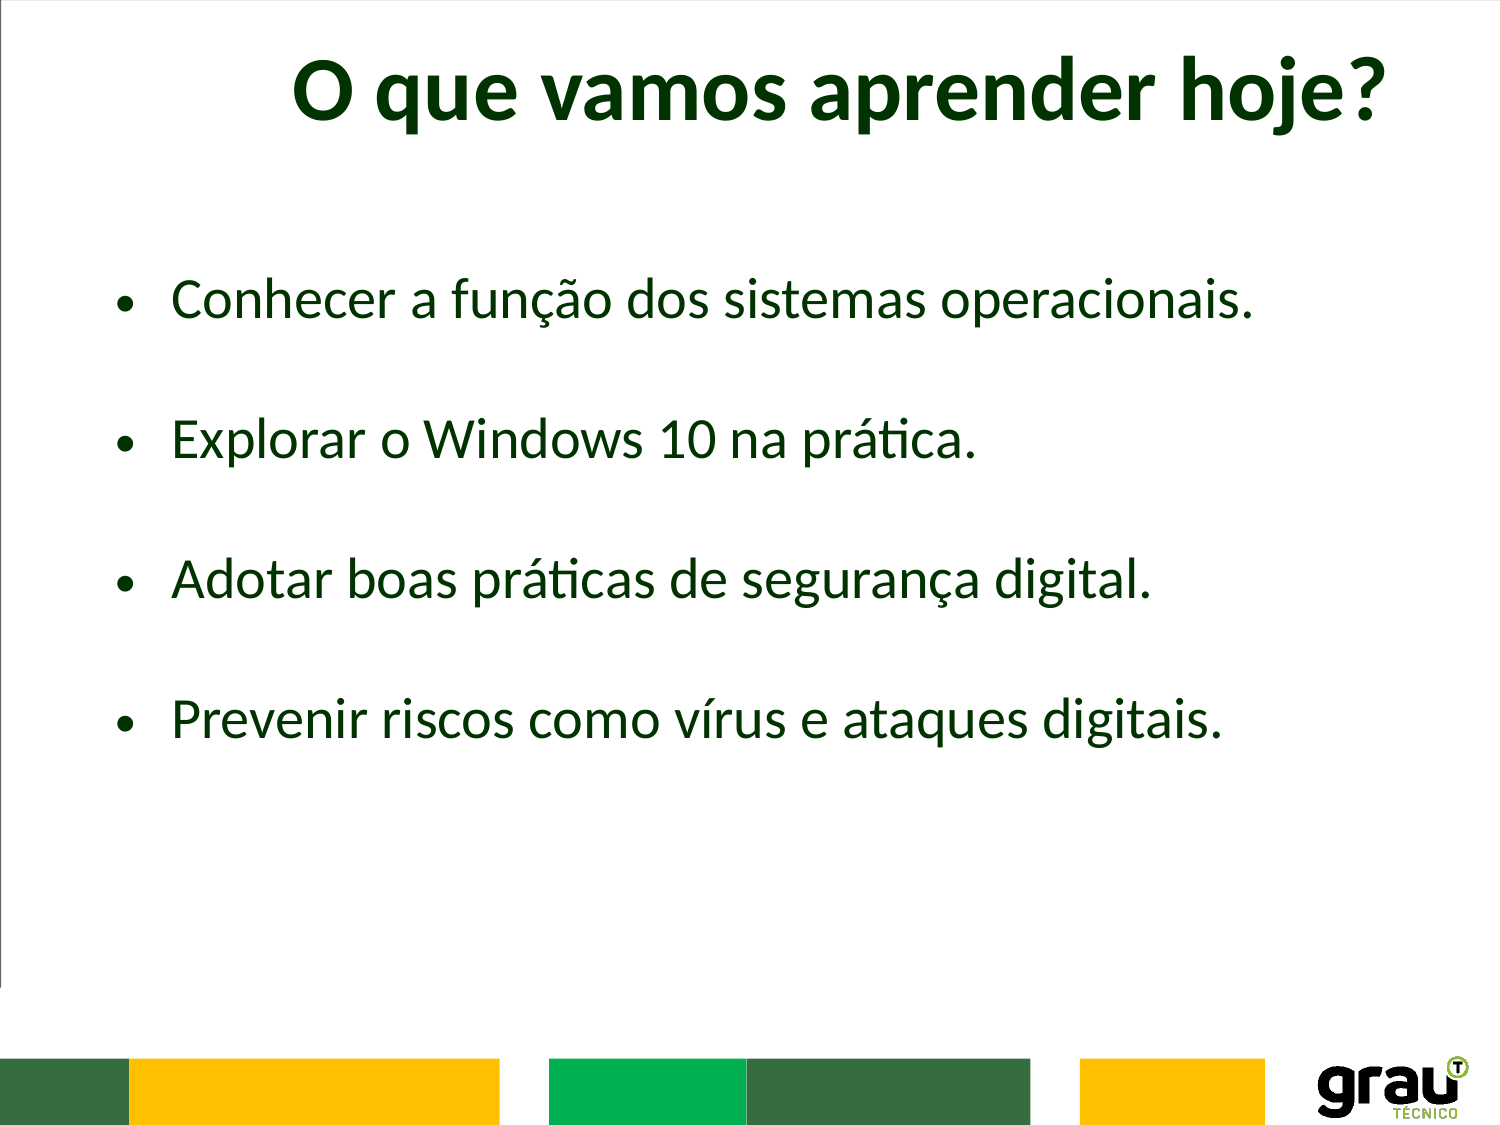

# O que vamos aprender hoje?
Conhecer a função dos sistemas operacionais.

Explorar o Windows 10 na prática.

Adotar boas práticas de segurança digital.

Prevenir riscos como vírus e ataques digitais.